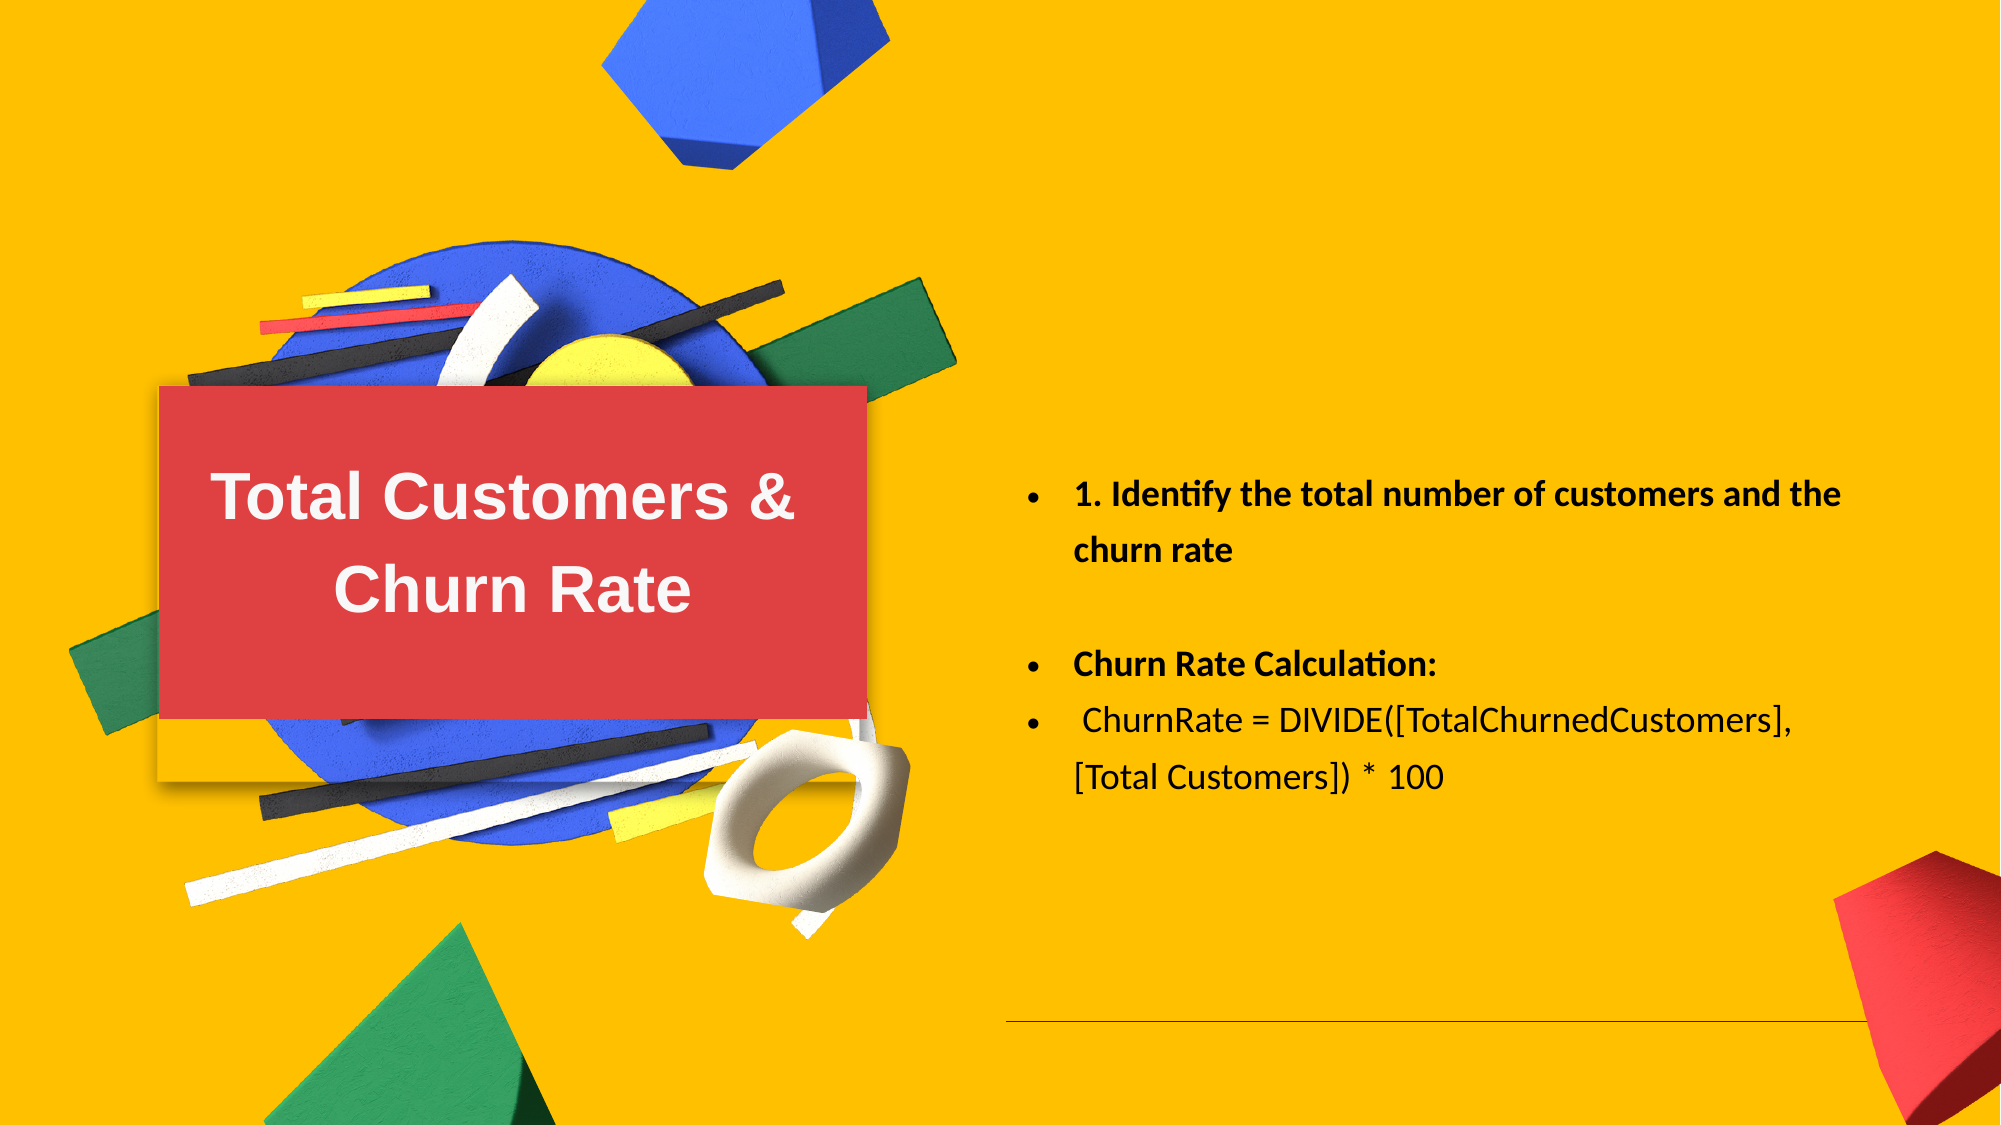

| 1. Identify the total number of customers and the churn rate Churn Rate Calculation: ChurnRate = DIVIDE([TotalChurnedCustomers], [Total Customers]) \* 100 |
| --- |
|  |
|  |

Total Customers &
Churn Rate